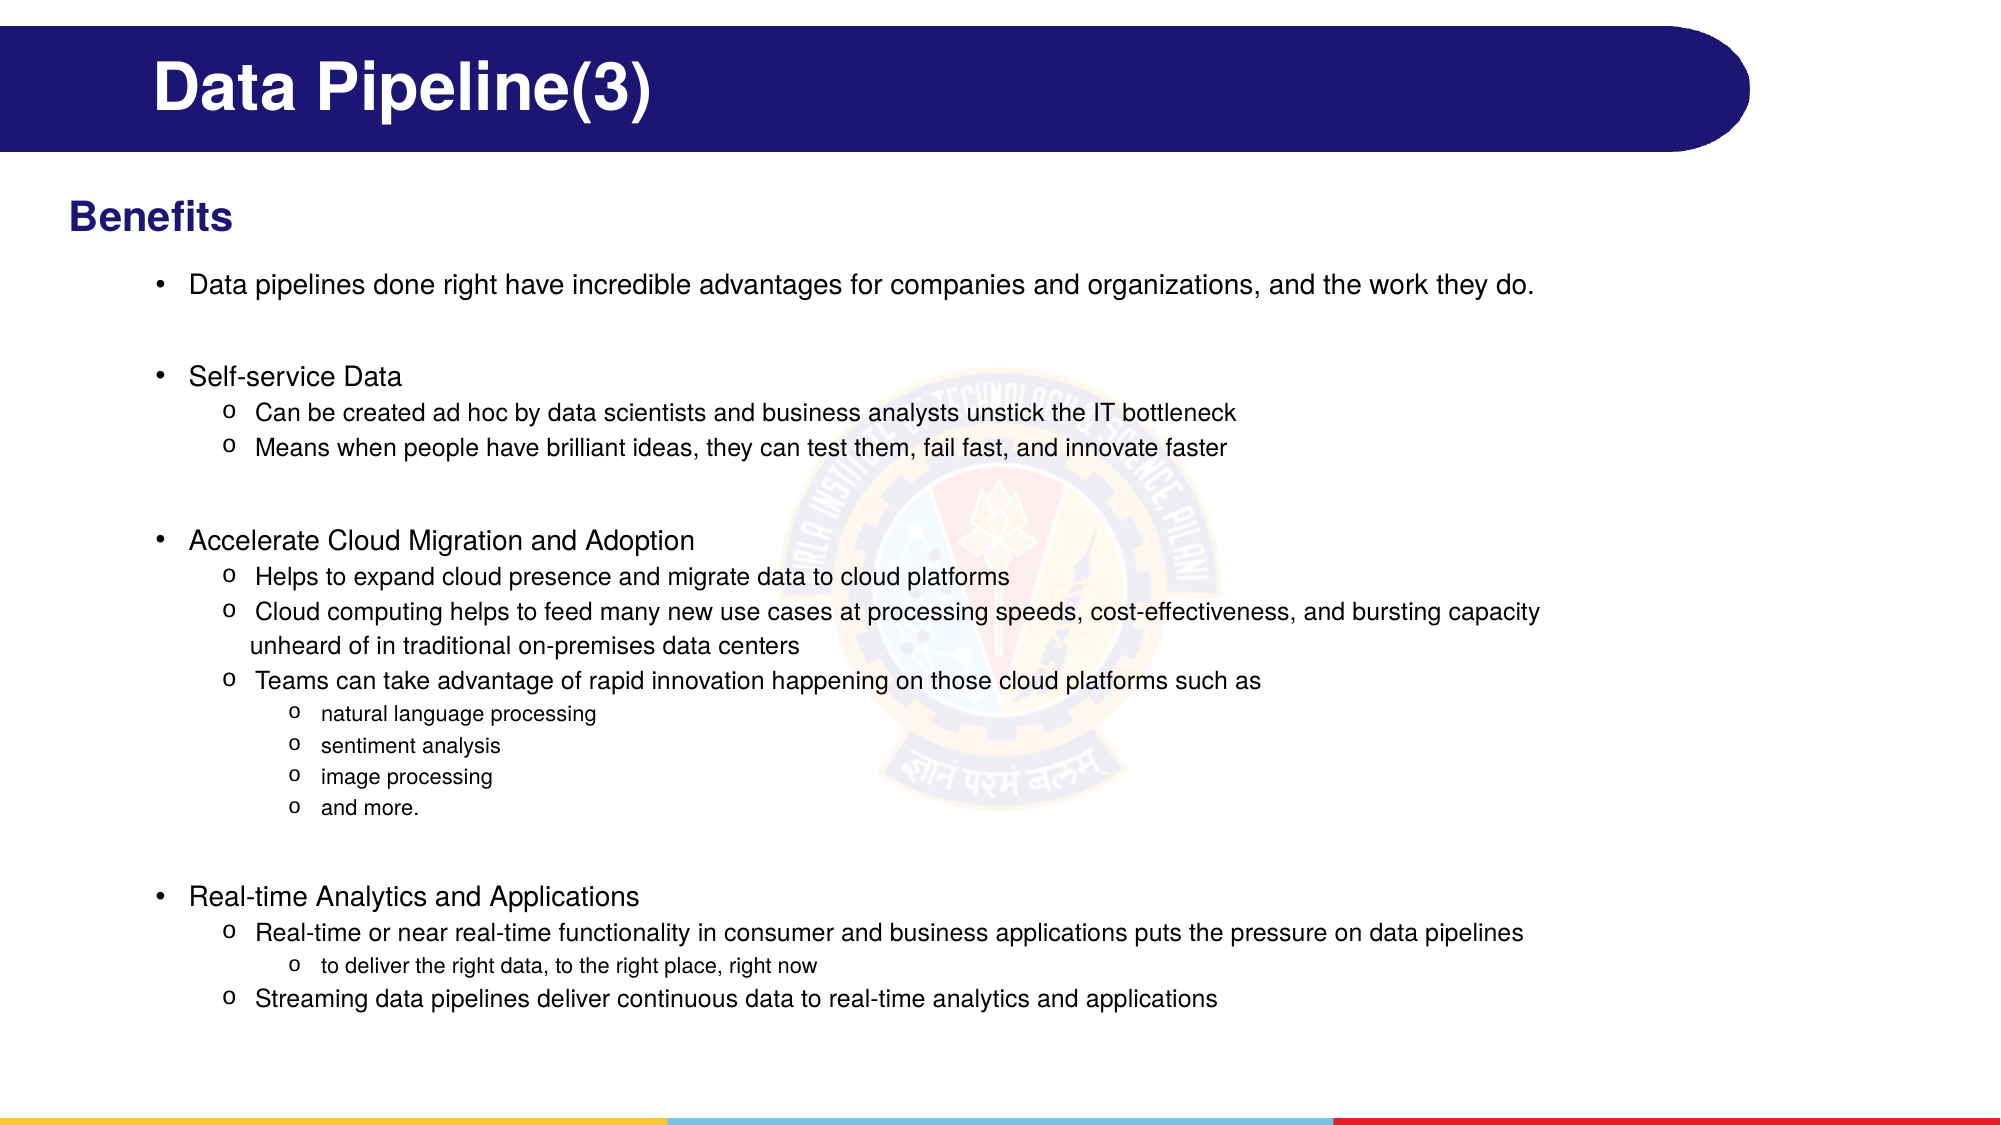

# Data Pipeline(3)
Benefits
Data pipelines done right have incredible advantages for companies and organizations, and the work they do.

Self-service Data
Can be created ad hoc by data scientists and business analysts unstick the IT bottleneck
Means when people have brilliant ideas, they can test them, fail fast, and innovate faster

Accelerate Cloud Migration and Adoption
Helps to expand cloud presence and migrate data to cloud platforms
Cloud computing helps to feed many new use cases at processing speeds, cost-effectiveness, and bursting capacity
    unheard of in traditional on-premises data centers
Teams can take advantage of rapid innovation happening on those cloud platforms such as
natural language processing
sentiment analysis
image processing
and more.

Real-time Analytics and Applications
Real-time or near real-time functionality in consumer and business applications puts the pressure on data pipelines
to deliver the right data, to the right place, right now
Streaming data pipelines deliver continuous data to real-time analytics and applications